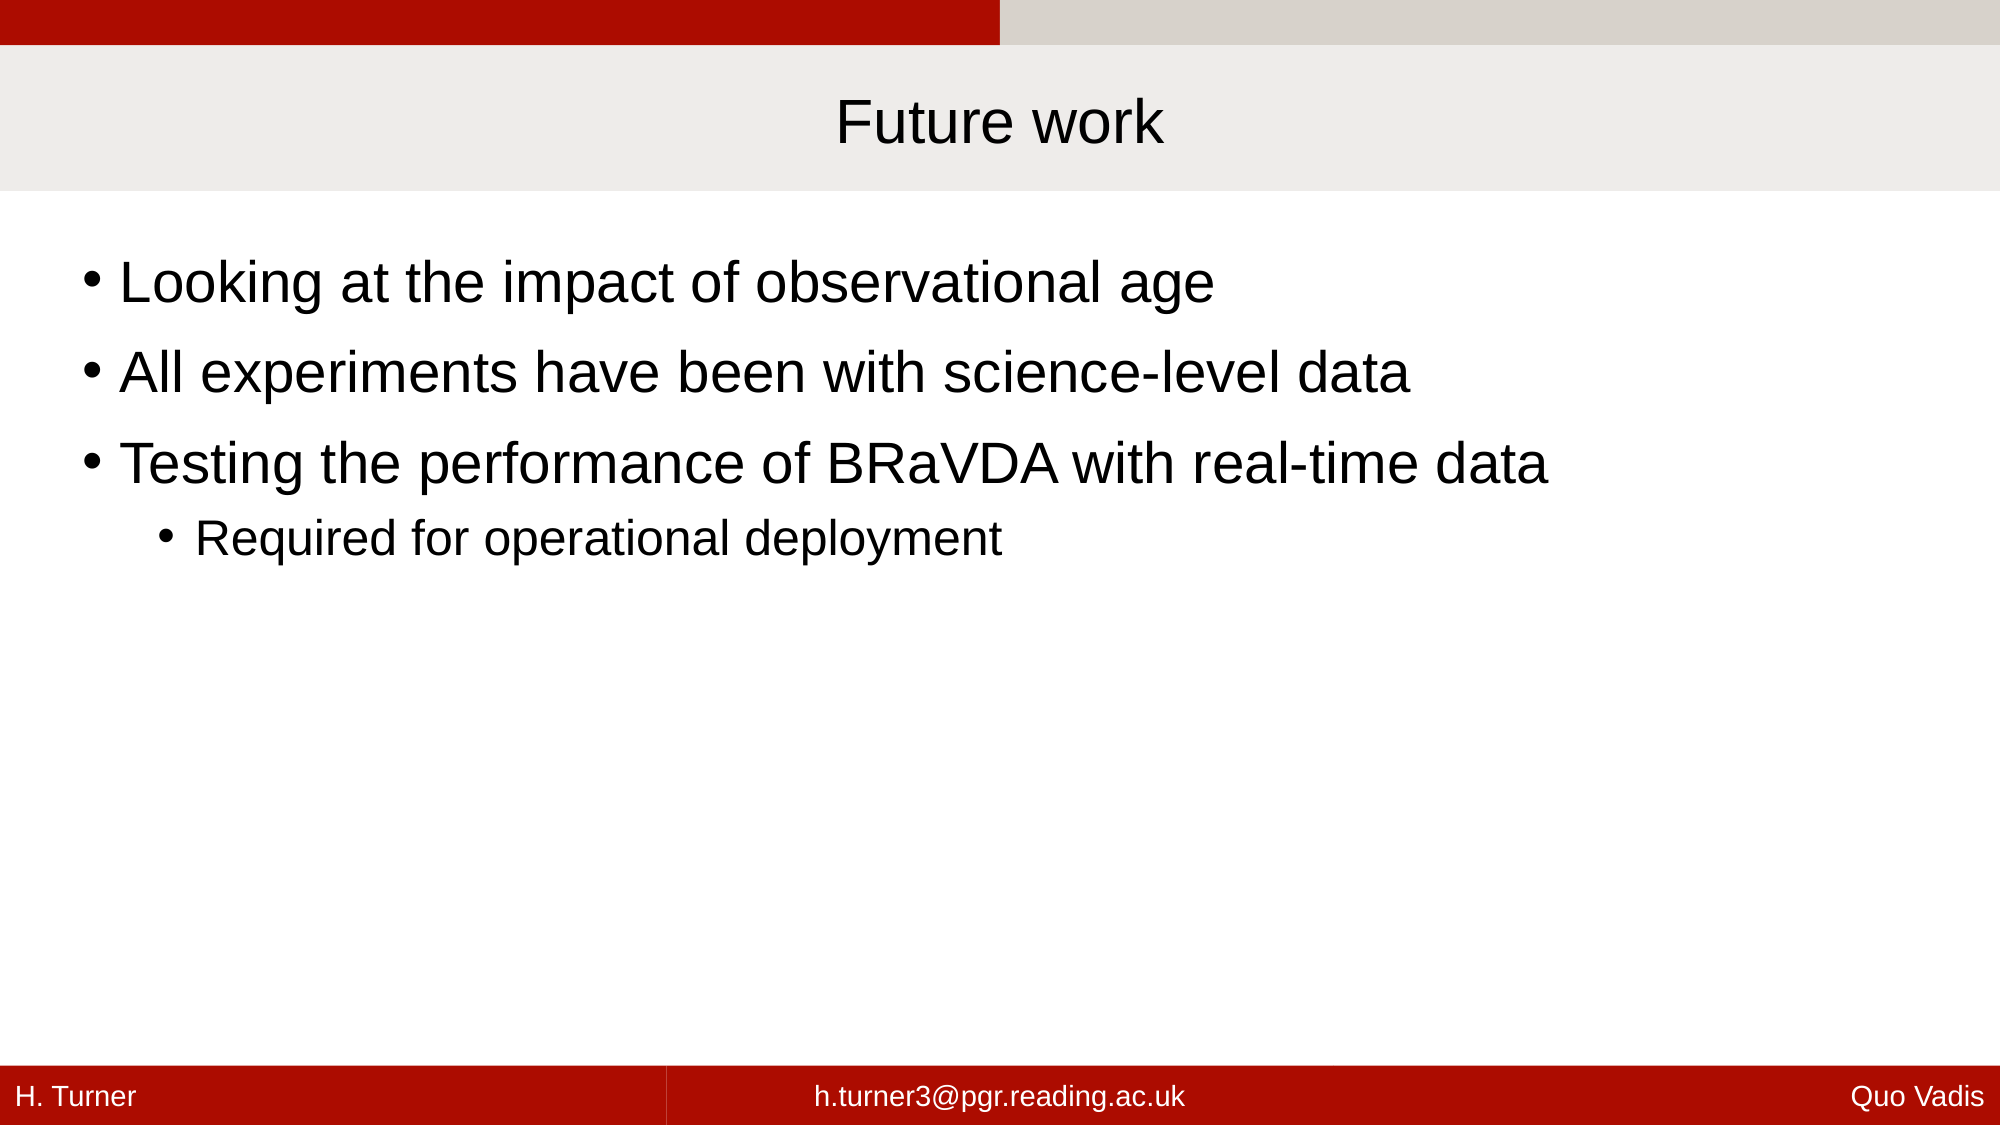

Future work
Looking at the impact of observational age
All experiments have been with science-level data
Testing the performance of BRaVDA with real-time data
Required for operational deployment
H. Turner
h.turner3@pgr.reading.ac.uk
Quo Vadis